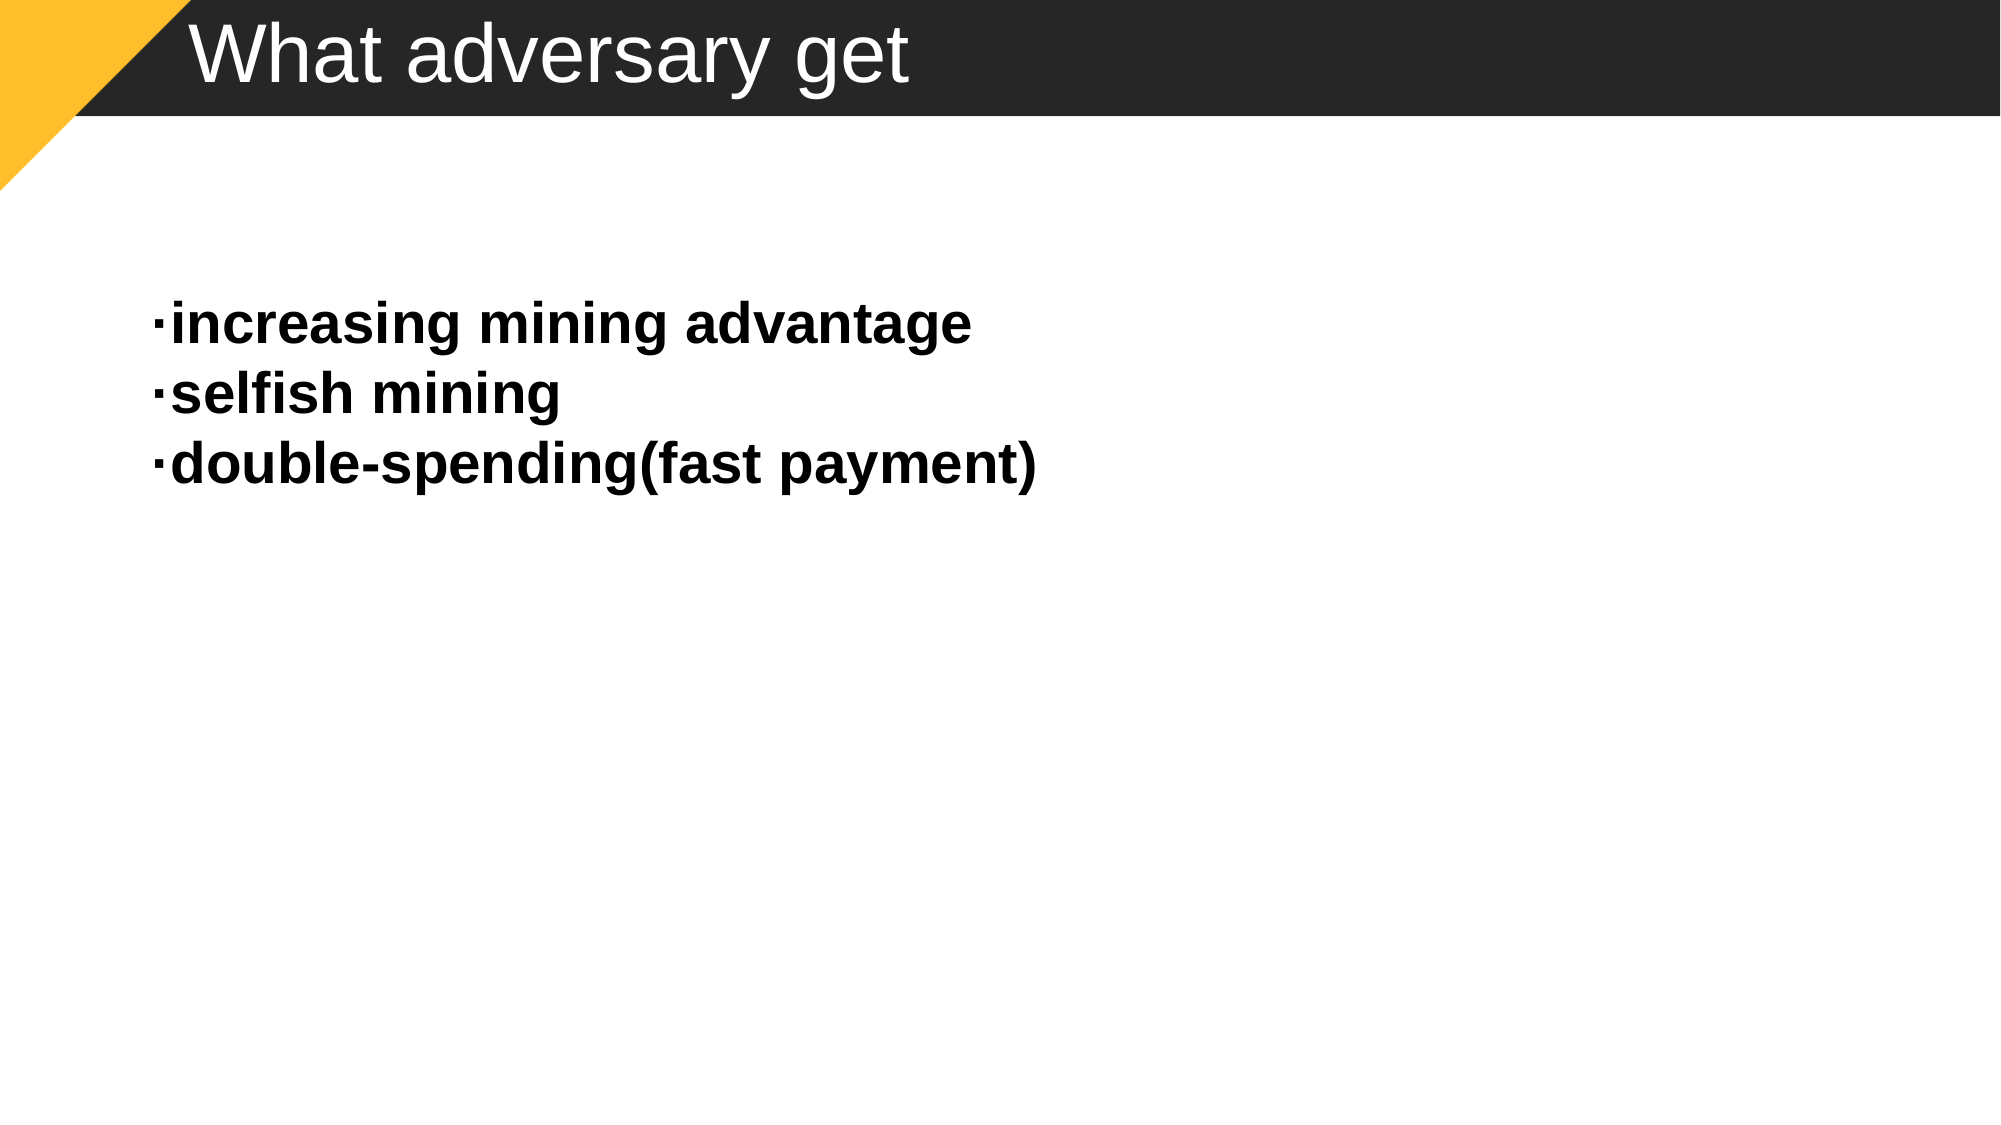

# What adversary get
·increasing mining advantage
·selfish mining
·double-spending(fast payment)